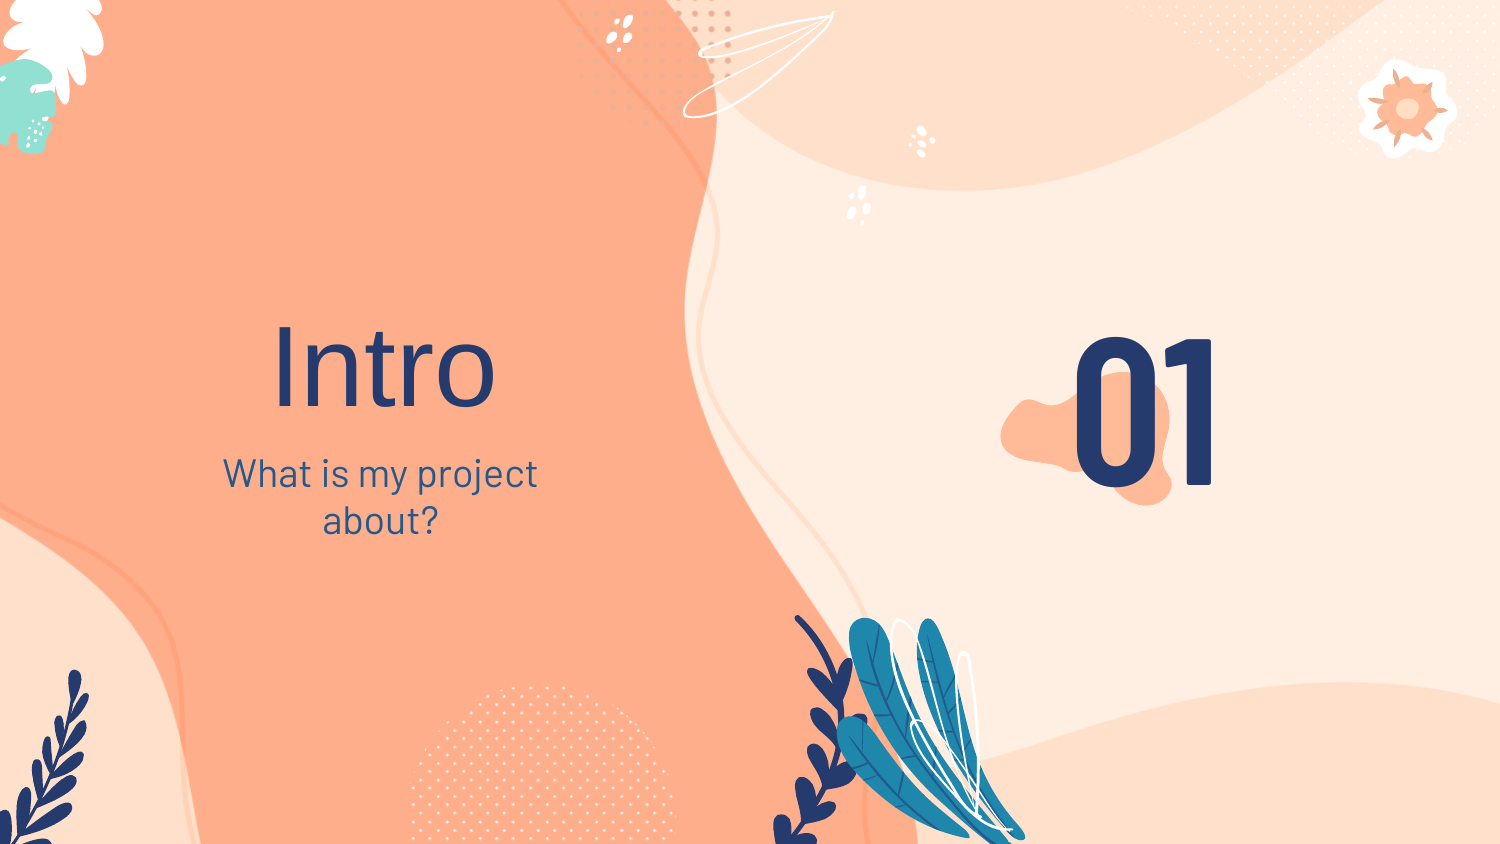

# 01
Intro
What is my project about?